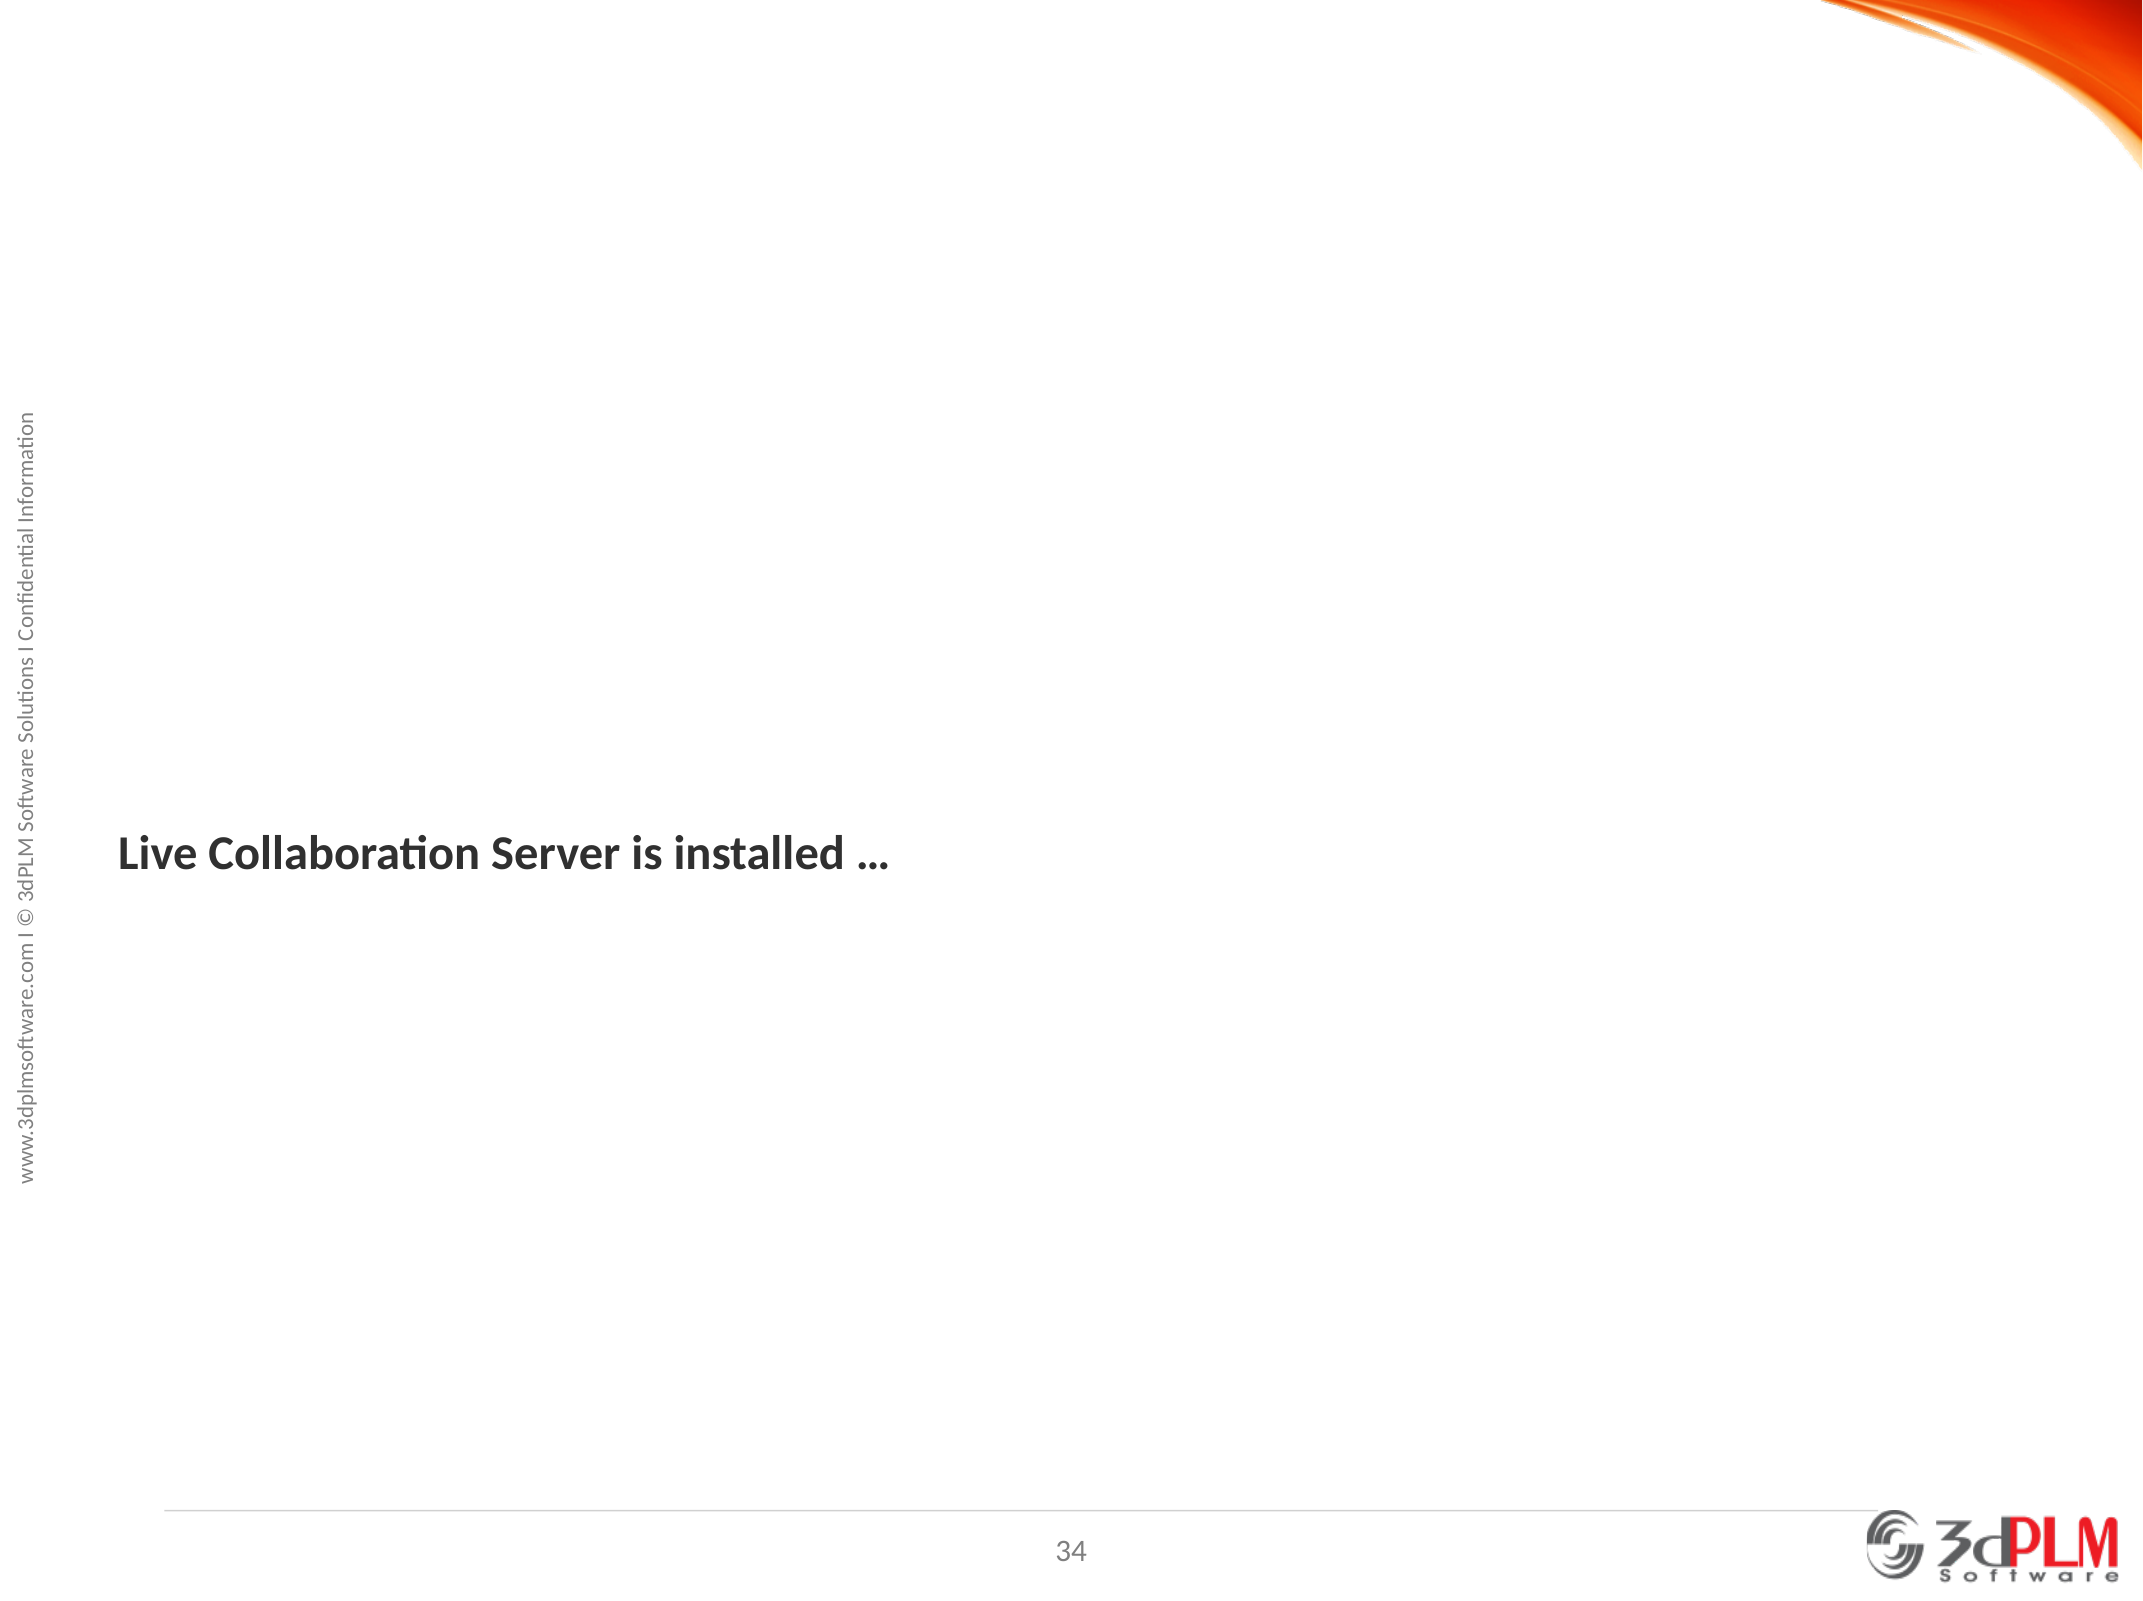

# Live Collaboration Server is installed …